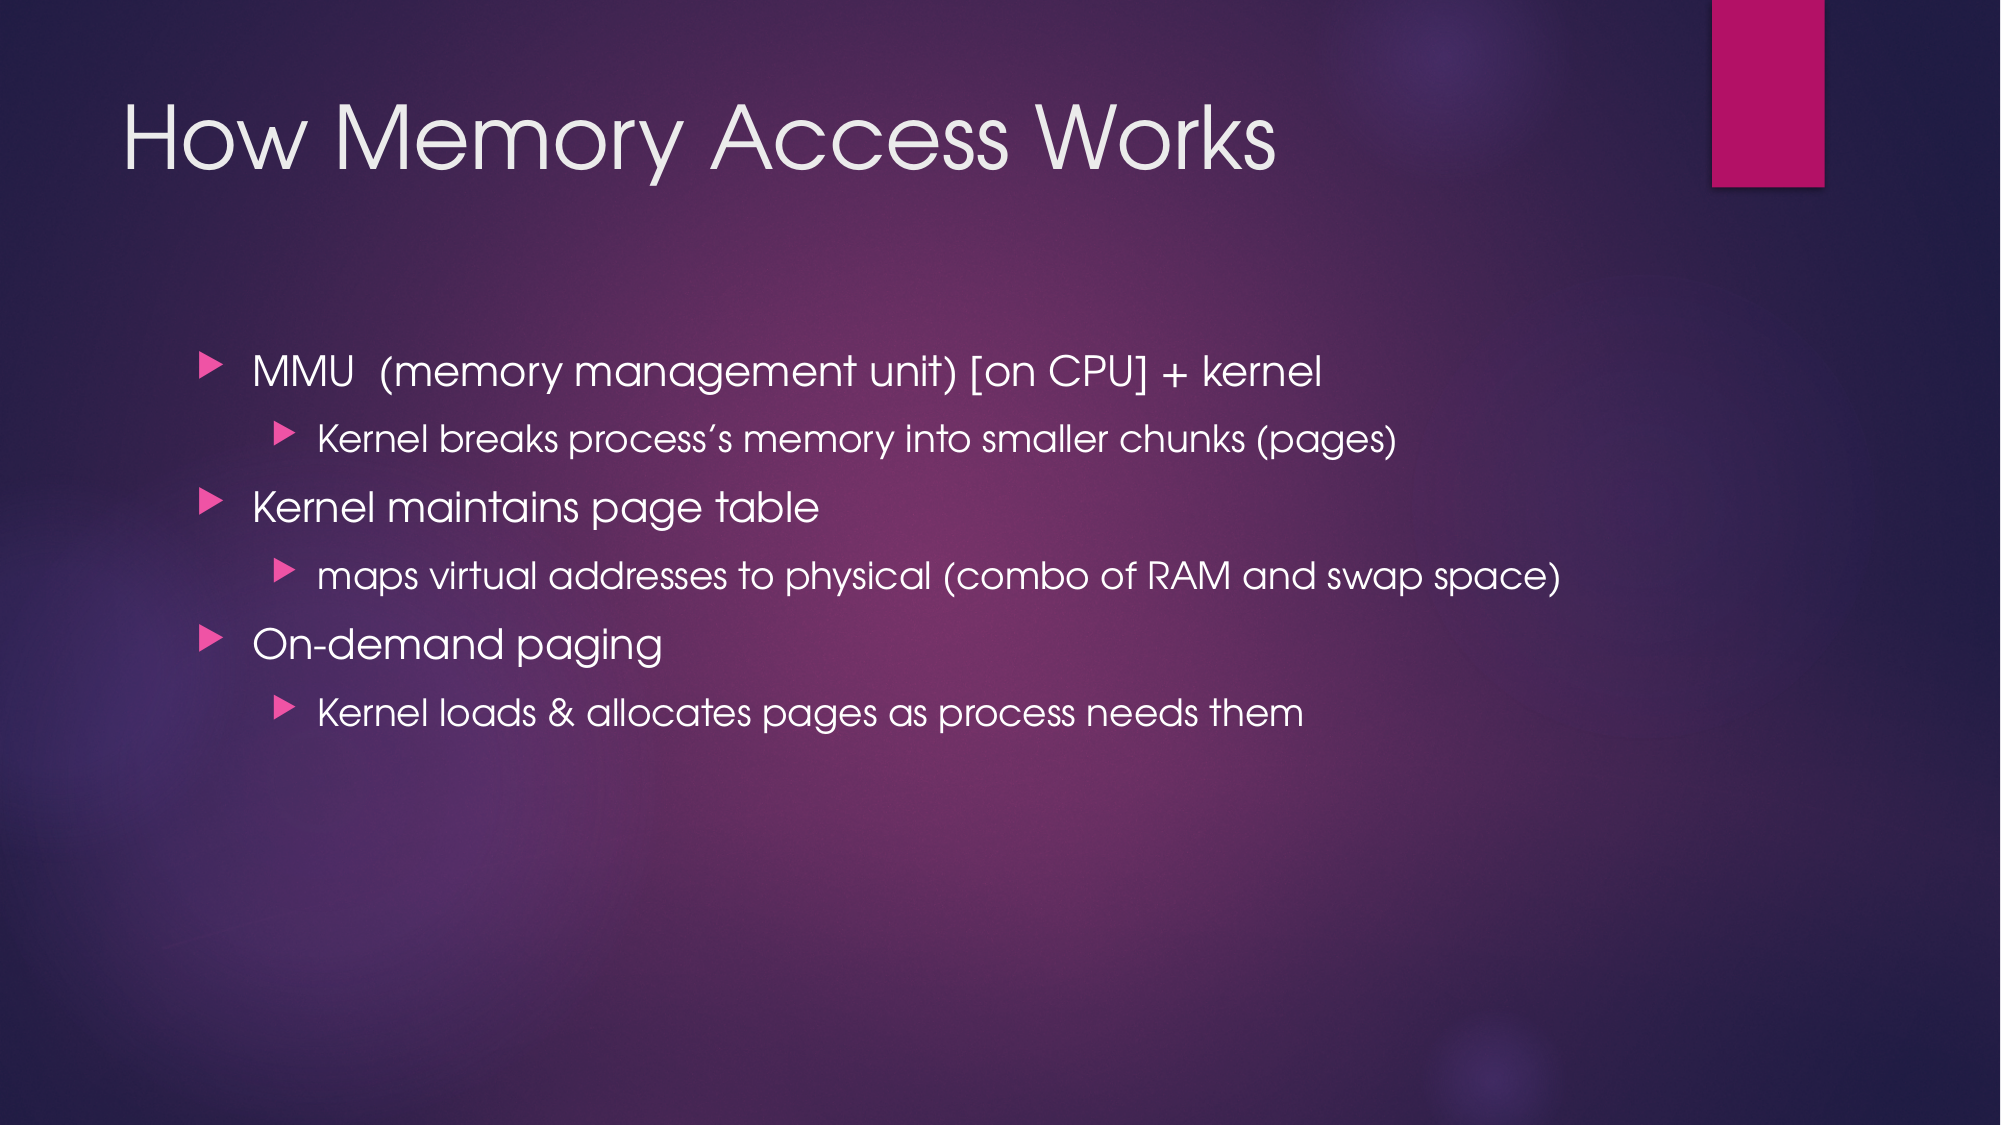

# How Memory Access Works
MMU  (memory management unit) [on CPU] + kernel
Kernel breaks process’s memory into smaller chunks (pages)
Kernel maintains page table
maps virtual addresses to physical (combo of RAM and swap space)
On-demand paging
Kernel loads & allocates pages as process needs them